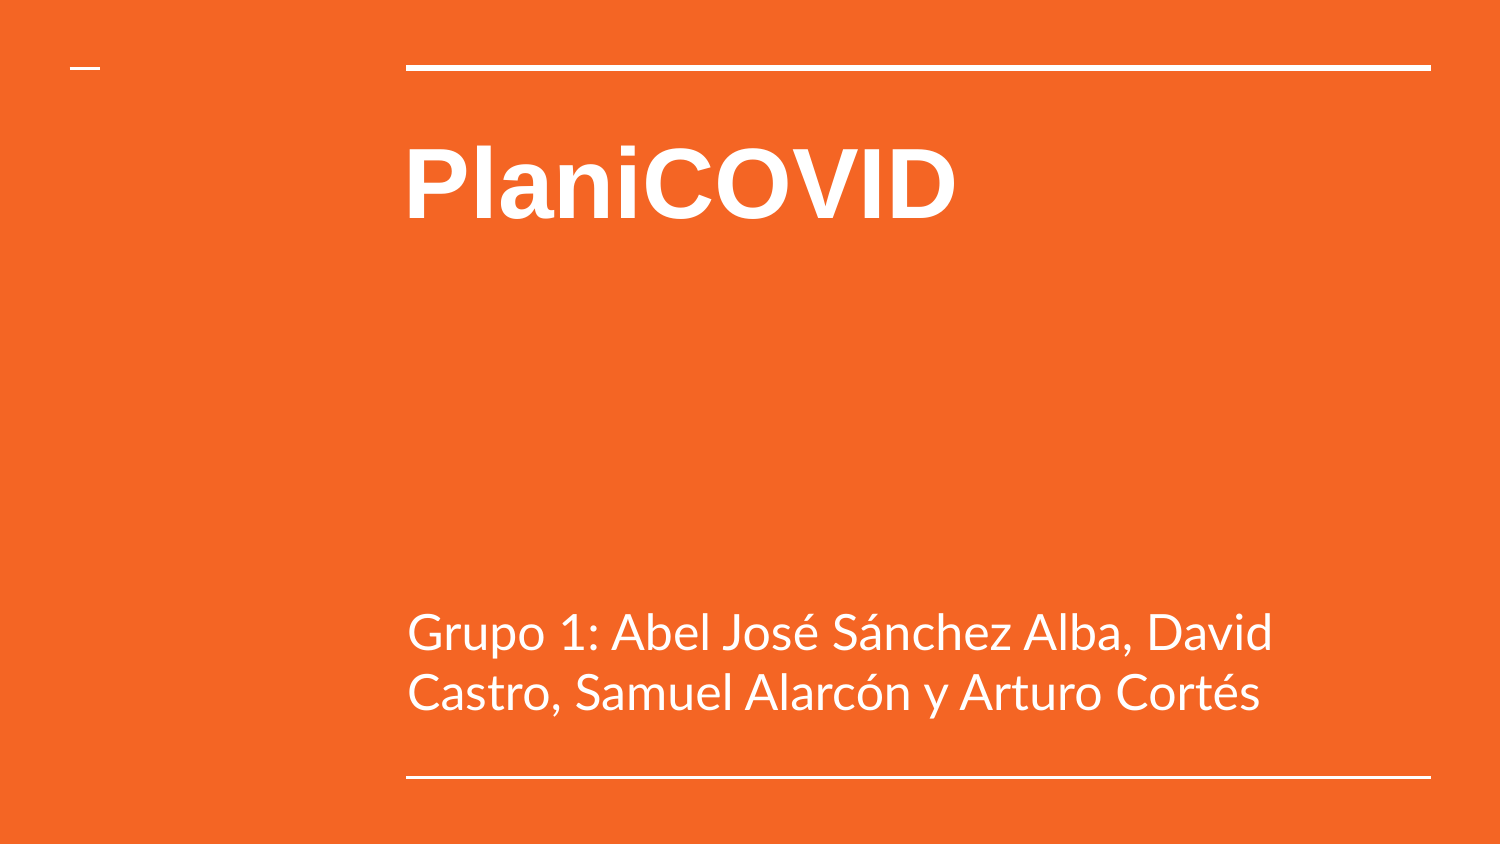

# PlaniCOVID
Grupo 1: Abel José Sánchez Alba, David Castro, Samuel Alarcón y Arturo Cortés